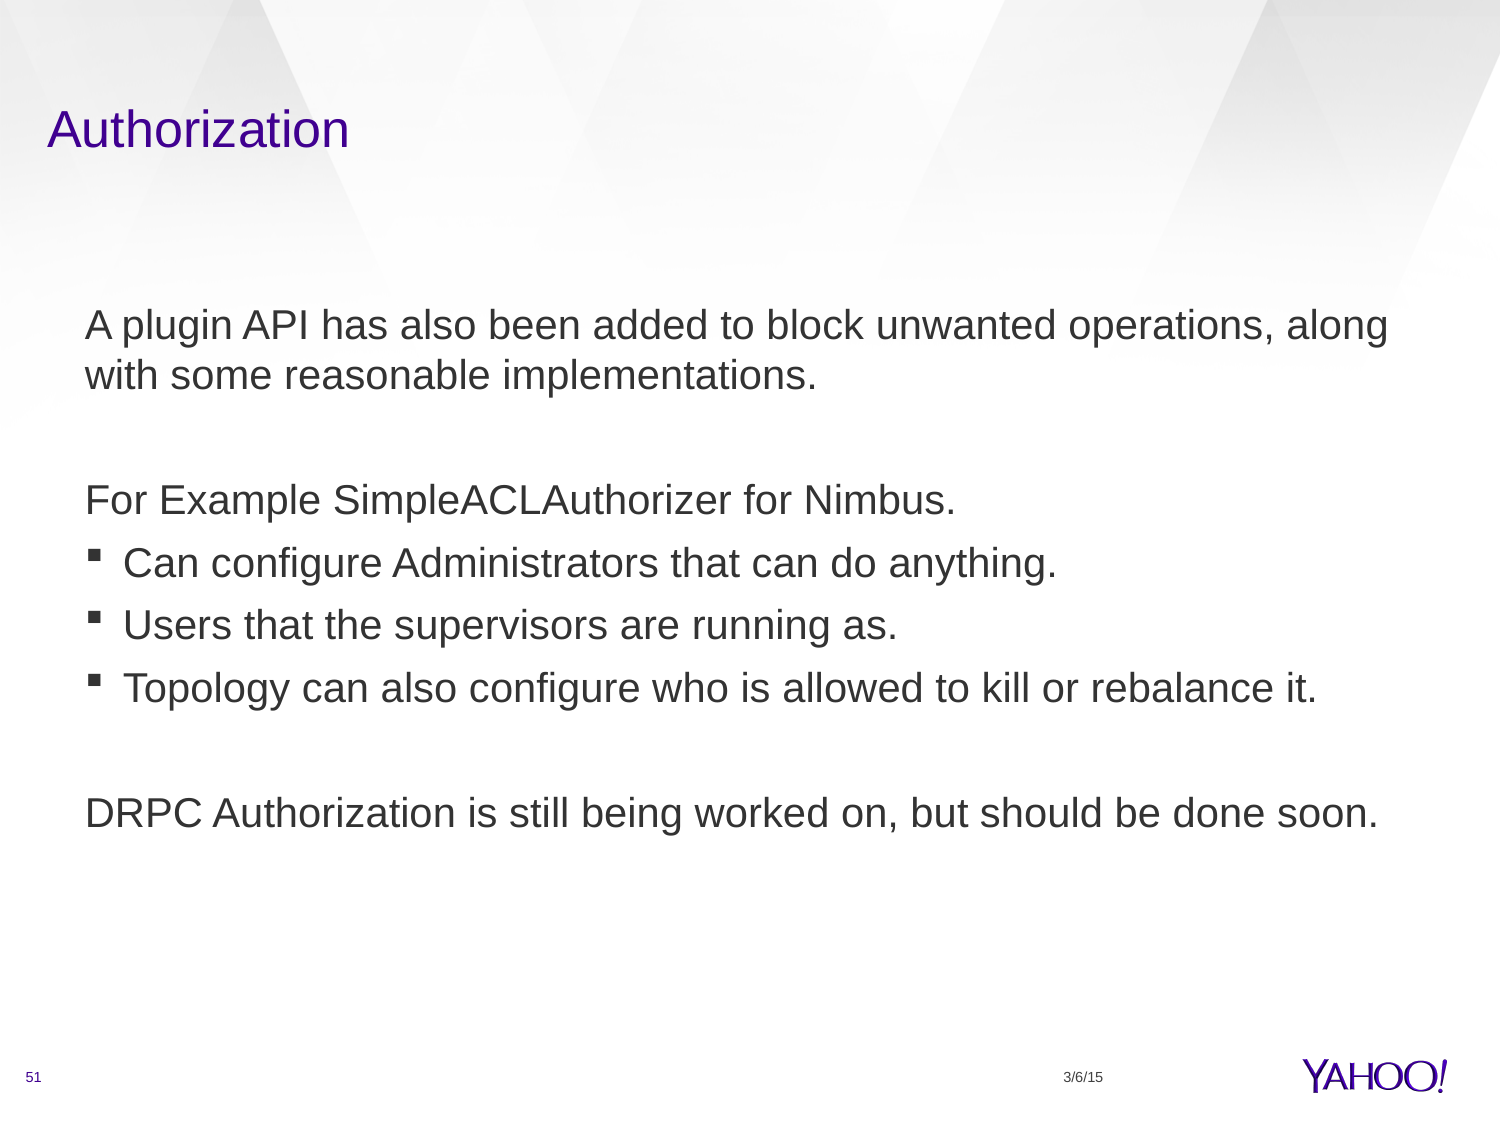

# Authorization
A plugin API has also been added to block unwanted operations, along with some reasonable implementations.

For Example SimpleACLAuthorizer for Nimbus.
Can configure Administrators that can do anything.
Users that the supervisors are running as.
Topology can also configure who is allowed to kill or rebalance it.

DRPC Authorization is still being worked on, but should be done soon.

51
3/6/15